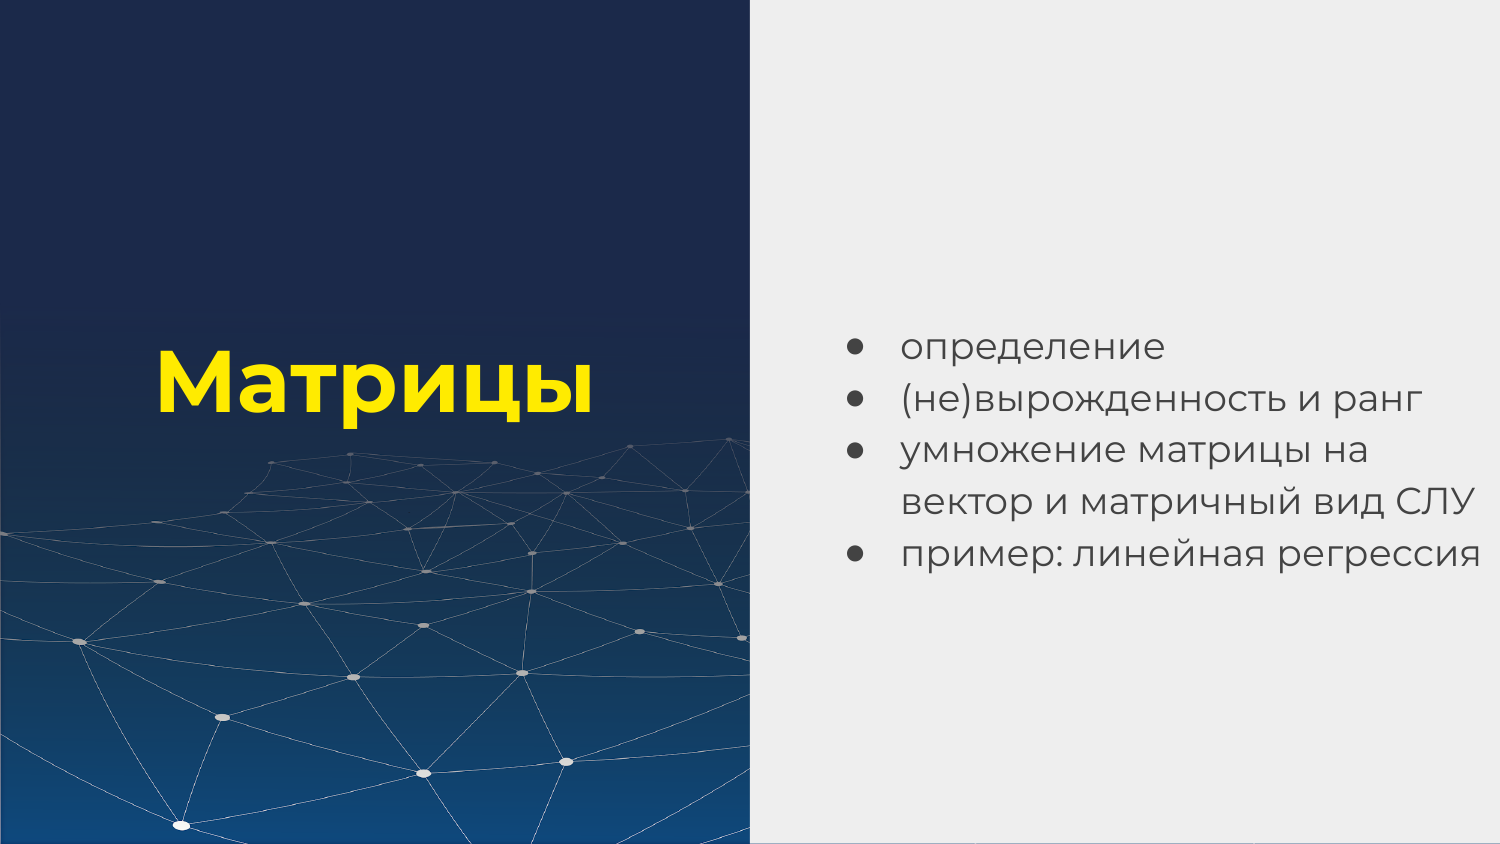

определение
(не)вырожденность и ранг
умножение матрицы на вектор и матричный вид СЛУ
пример: линейная регрессия
# Матрицы